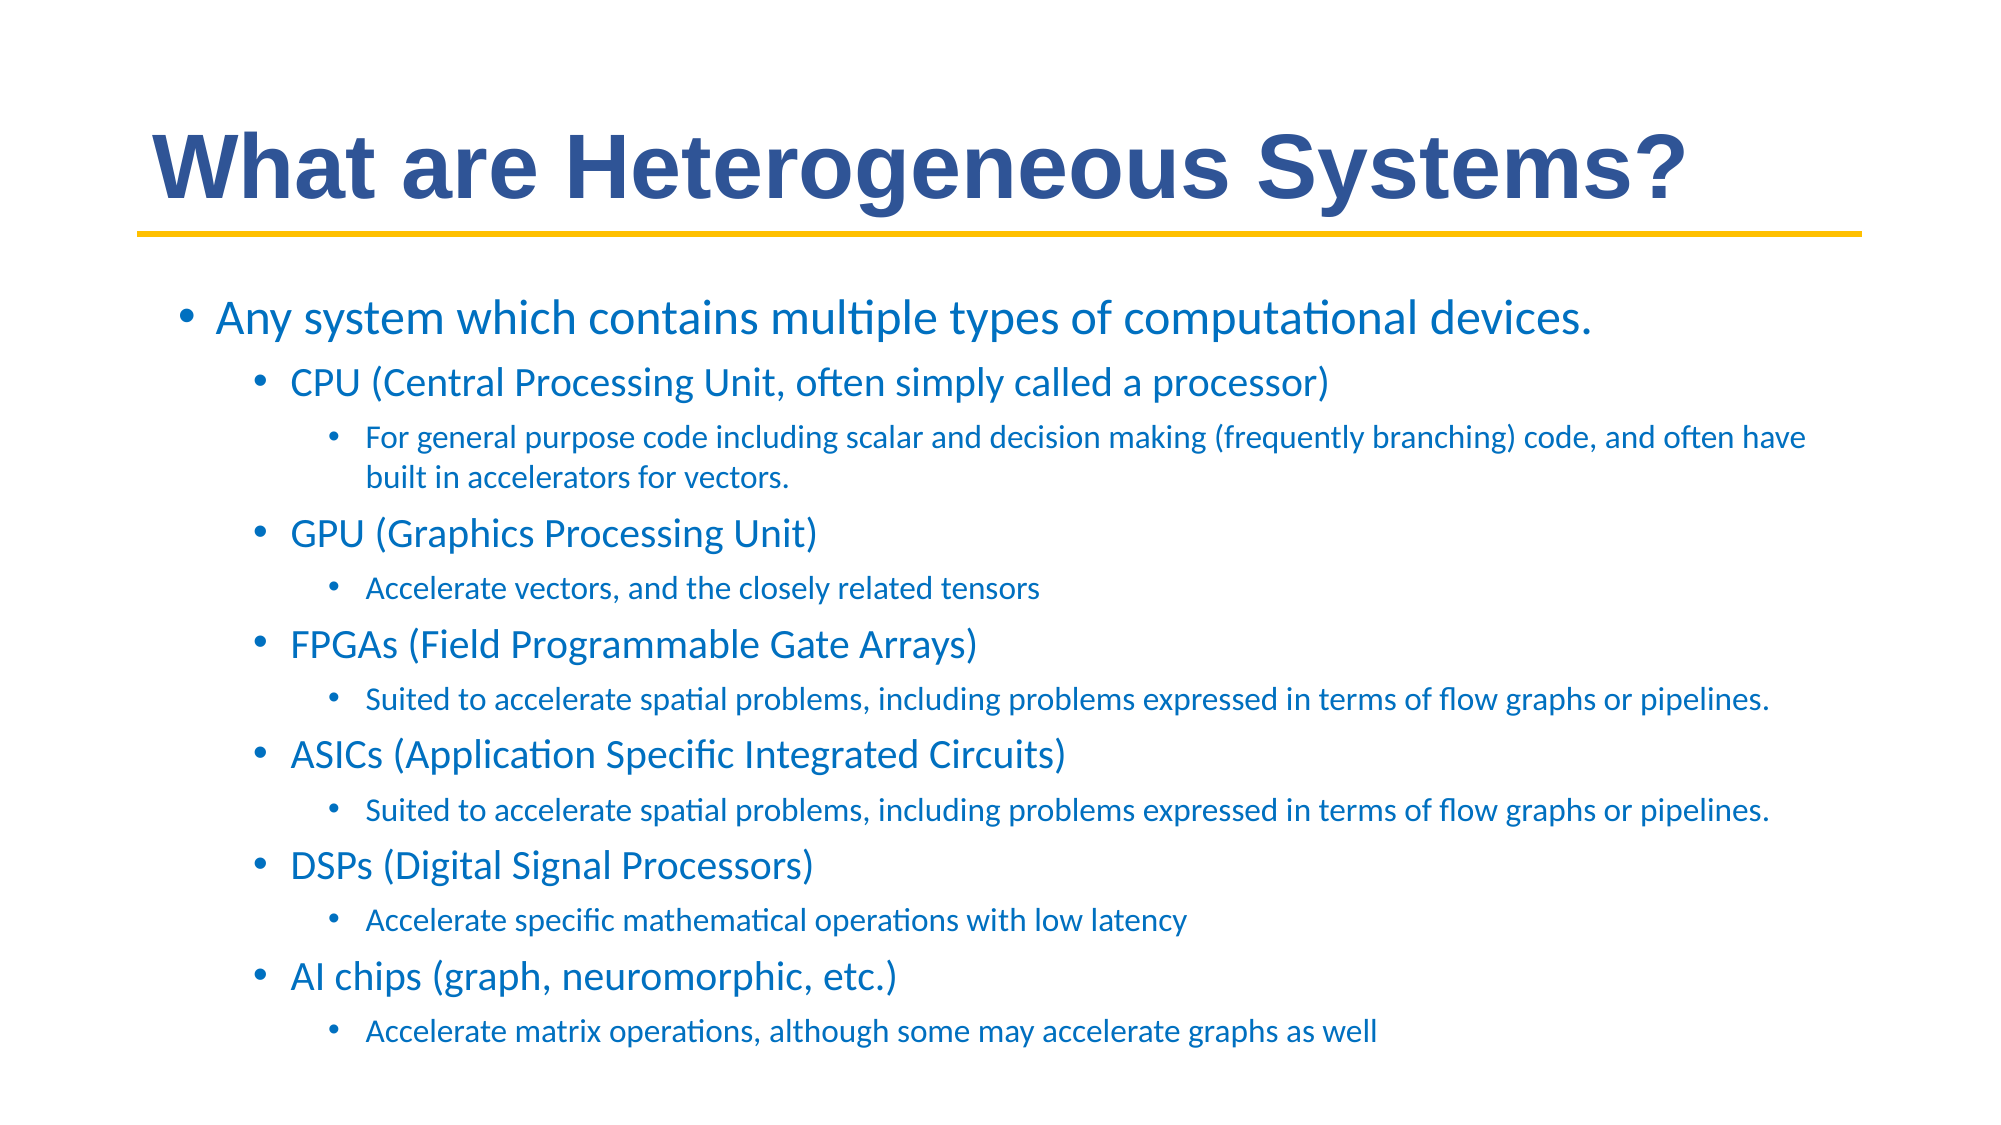

# What are Heterogeneous Systems?
Any system which contains multiple types of computational devices.
CPU (Central Processing Unit, often simply called a processor)
For general purpose code including scalar and decision making (frequently branching) code, and often have built in accelerators for vectors.
GPU (Graphics Processing Unit)
Accelerate vectors, and the closely related tensors
FPGAs (Field Programmable Gate Arrays)
Suited to accelerate spatial problems, including problems expressed in terms of flow graphs or pipelines.
ASICs (Application Specific Integrated Circuits)
Suited to accelerate spatial problems, including problems expressed in terms of flow graphs or pipelines.
DSPs (Digital Signal Processors)
Accelerate specific mathematical operations with low latency
AI chips (graph, neuromorphic, etc.)
Accelerate matrix operations, although some may accelerate graphs as well